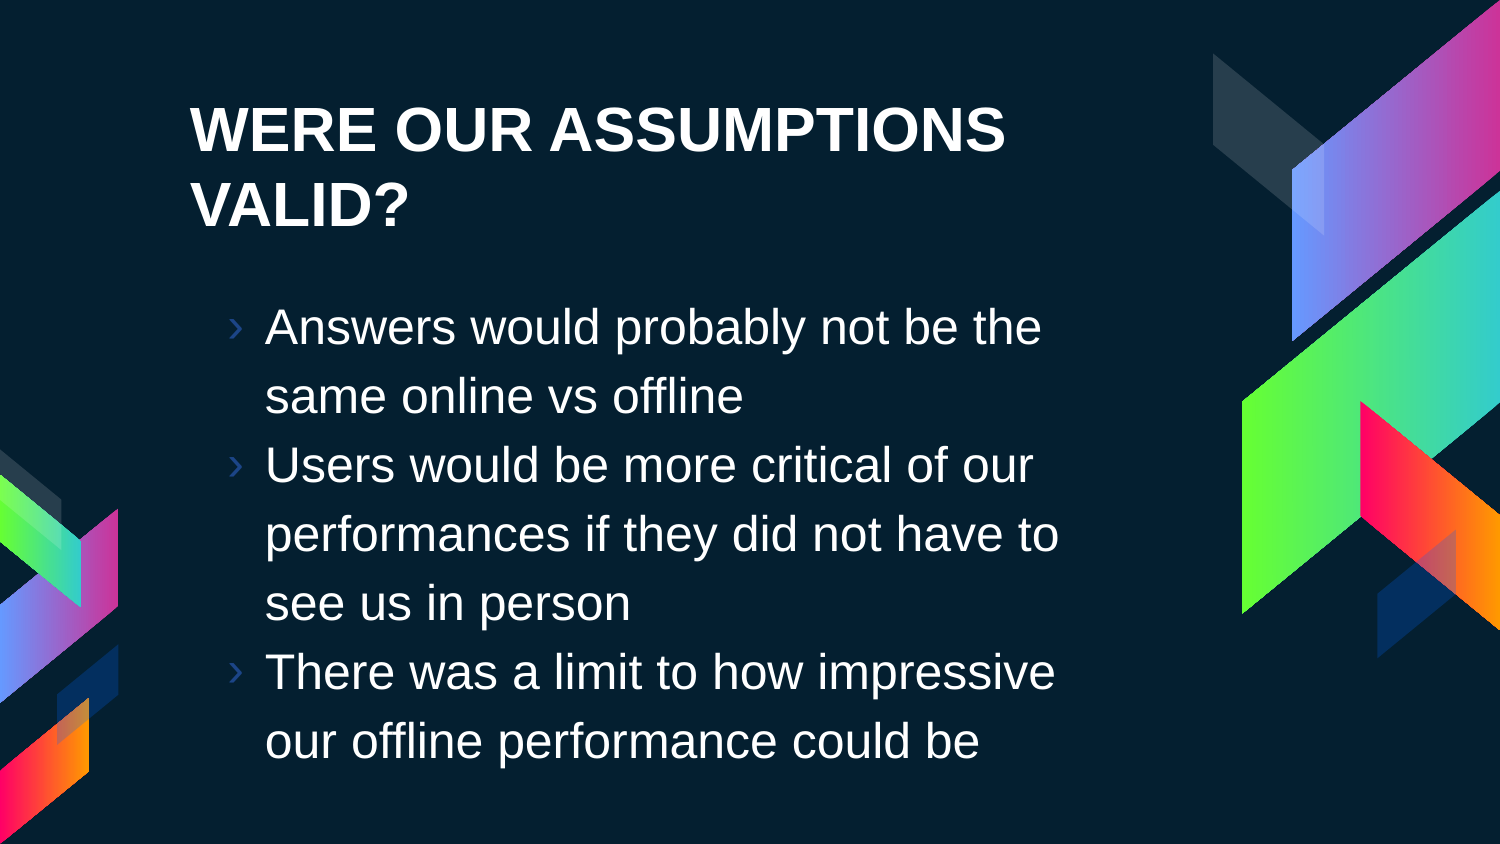

# WERE OUR ASSUMPTIONS VALID?
Answers would probably not be the same online vs offline
Users would be more critical of our performances if they did not have to  see us in person
There was a limit to how impressive our offline performance could be